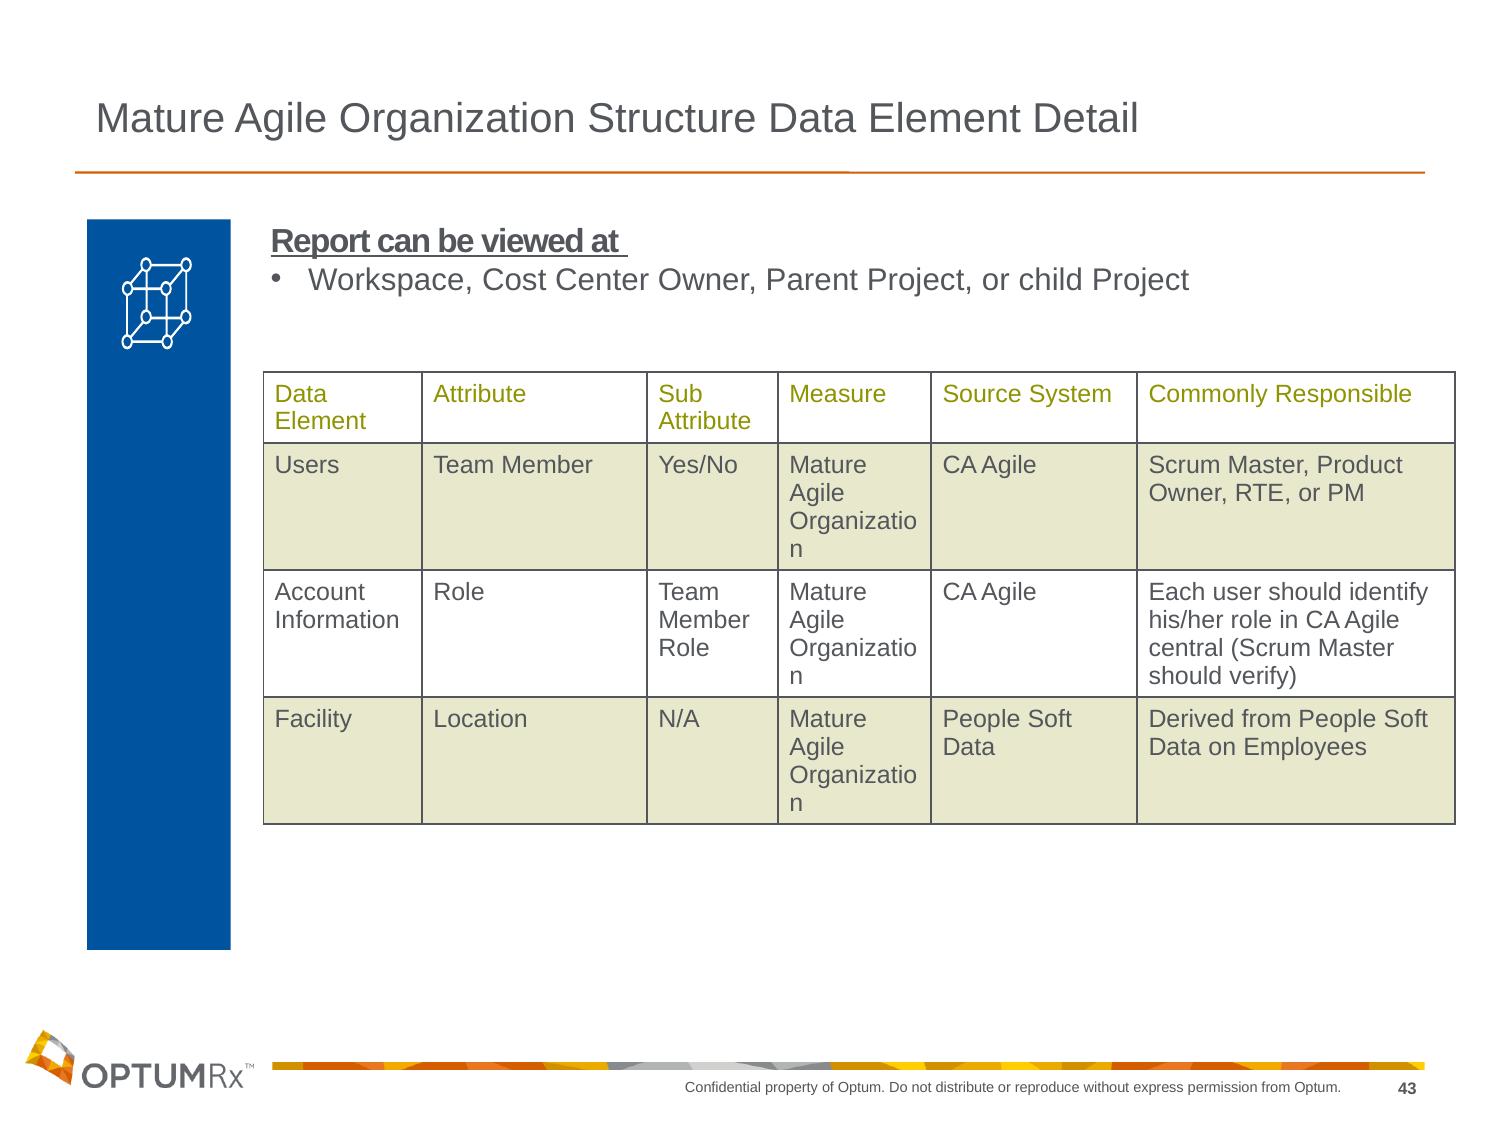

Mature Agile Organization Structure Data Element Detail

Report can be viewed at
Workspace, Cost Center Owner, Parent Project, or child Project

| Data Element | Attribute | Sub Attribute | Measure | Source System | Commonly Responsible |
| --- | --- | --- | --- | --- | --- |
| Users | Team Member | Yes/No | Mature Agile Organization | CA Agile | Scrum Master, Product Owner, RTE, or PM |
| Account Information | Role | Team Member Role | Mature Agile Organization | CA Agile | Each user should identify his/her role in CA Agile central (Scrum Master should verify) |
| Facility | Location | N/A | Mature Agile Organization | People Soft Data | Derived from People Soft Data on Employees |